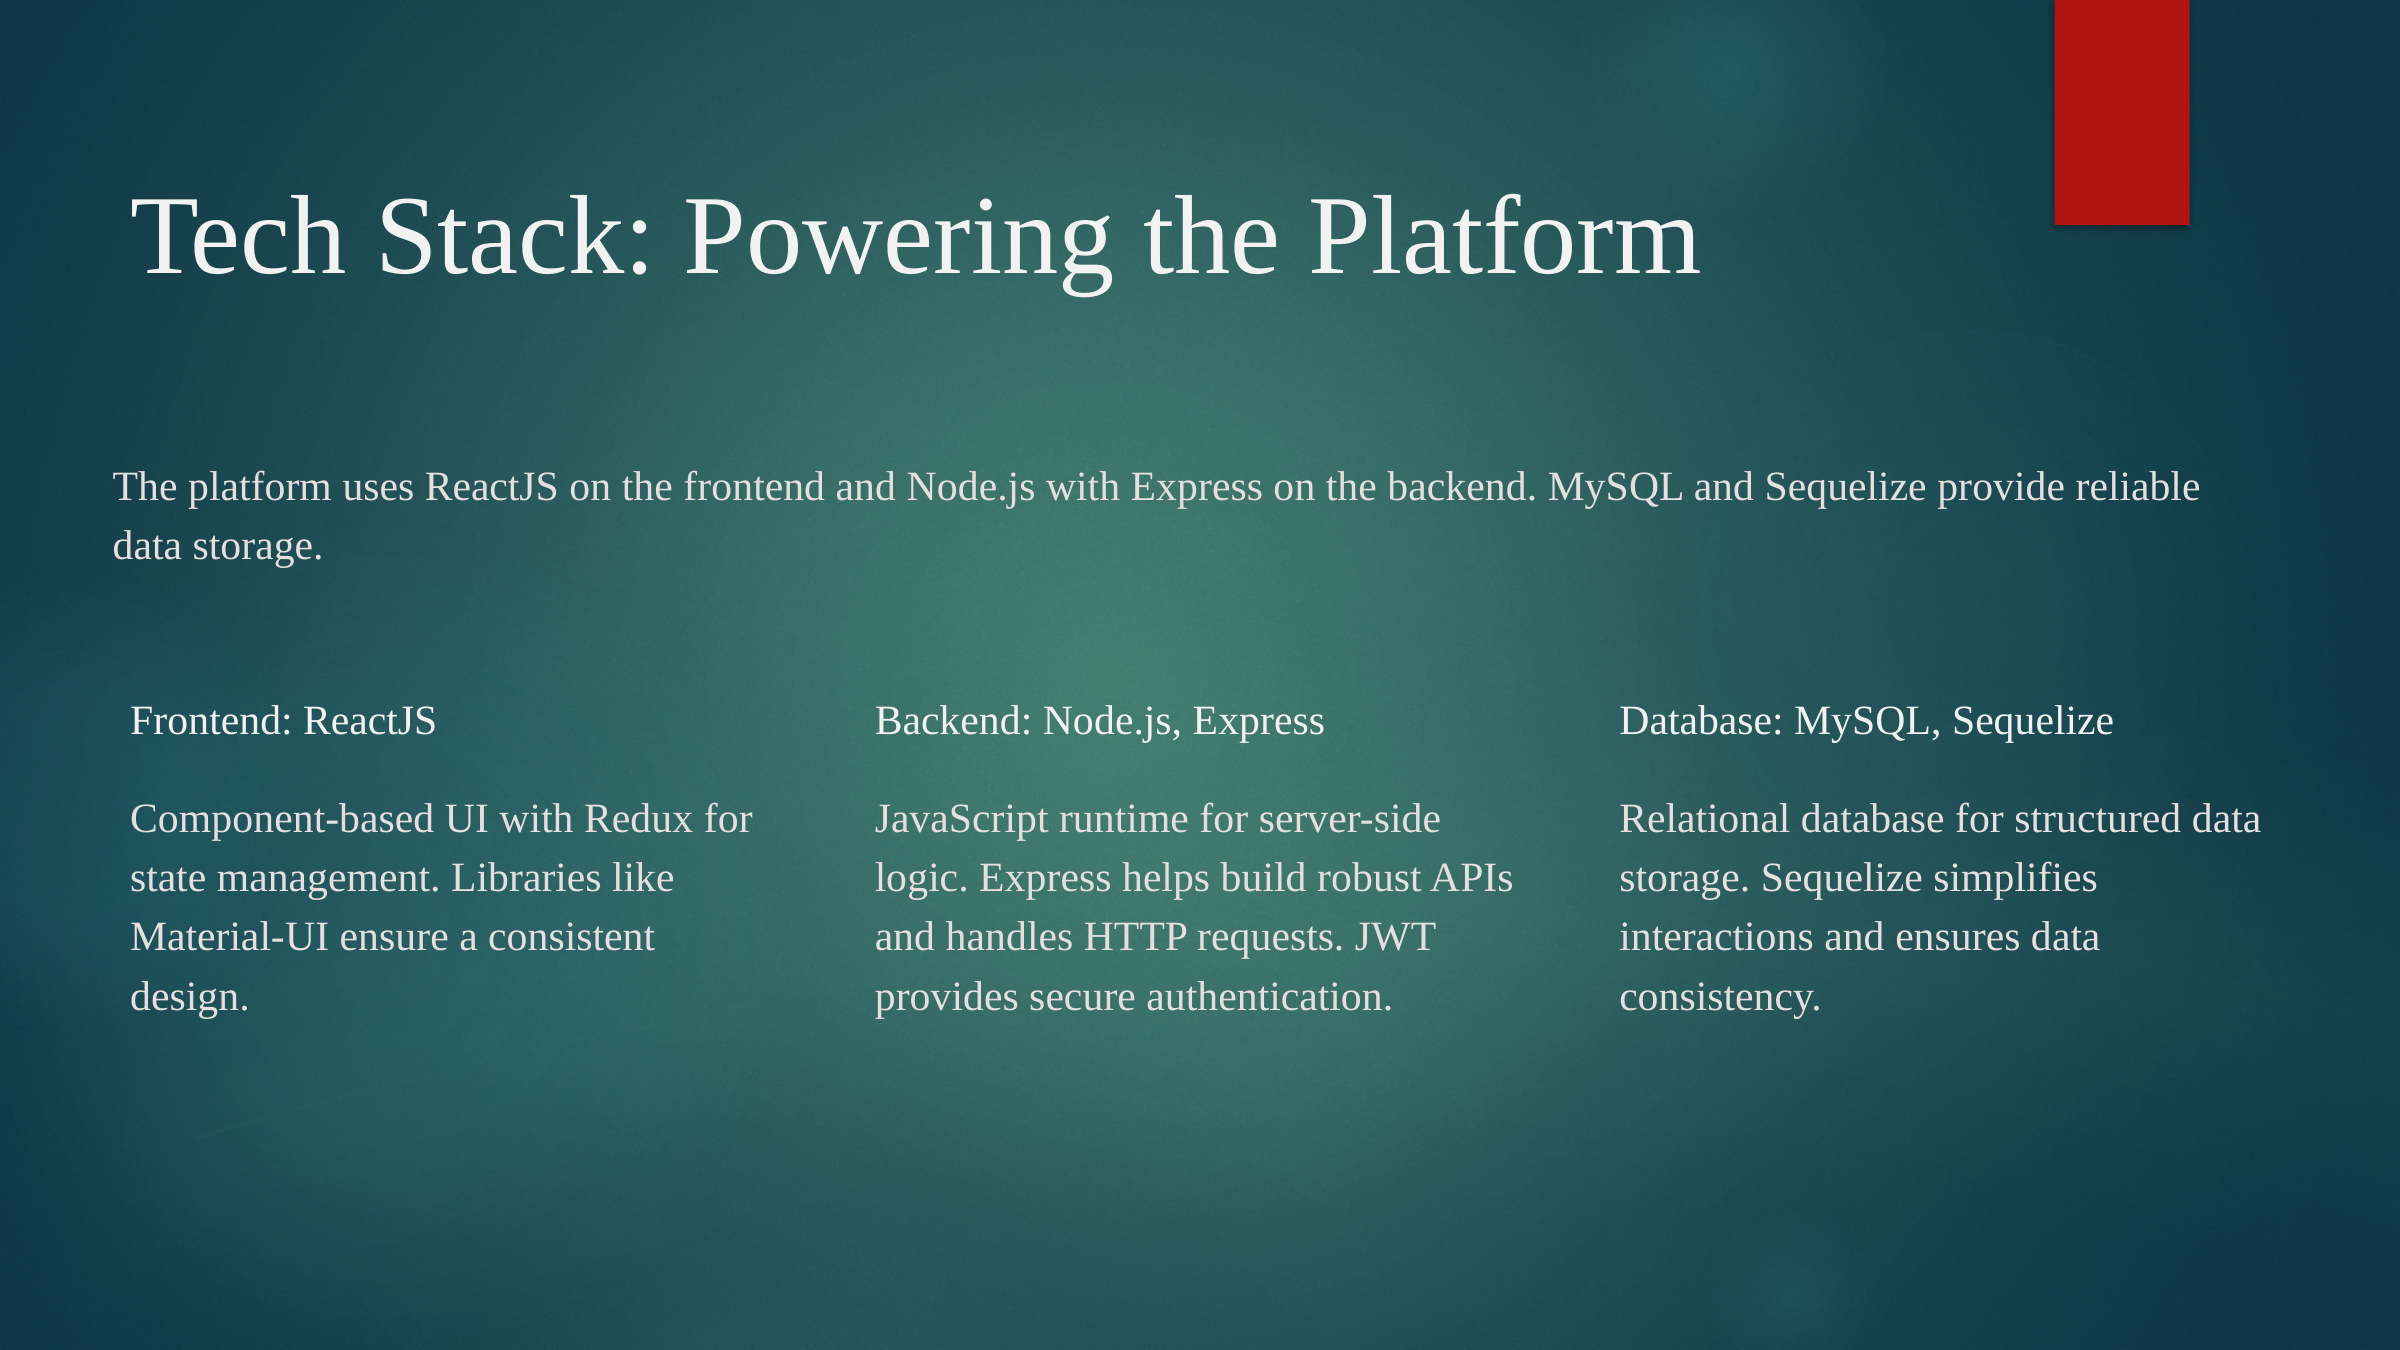

Tech Stack: Powering the Platform
The platform uses ReactJS on the frontend and Node.js with Express on the backend. MySQL and Sequelize provide reliable data storage.
Frontend: ReactJS
Backend: Node.js, Express
Database: MySQL, Sequelize
Component-based UI with Redux for state management. Libraries like Material-UI ensure a consistent design.
JavaScript runtime for server-side logic. Express helps build robust APIs and handles HTTP requests. JWT provides secure authentication.
Relational database for structured data storage. Sequelize simplifies interactions and ensures data consistency.